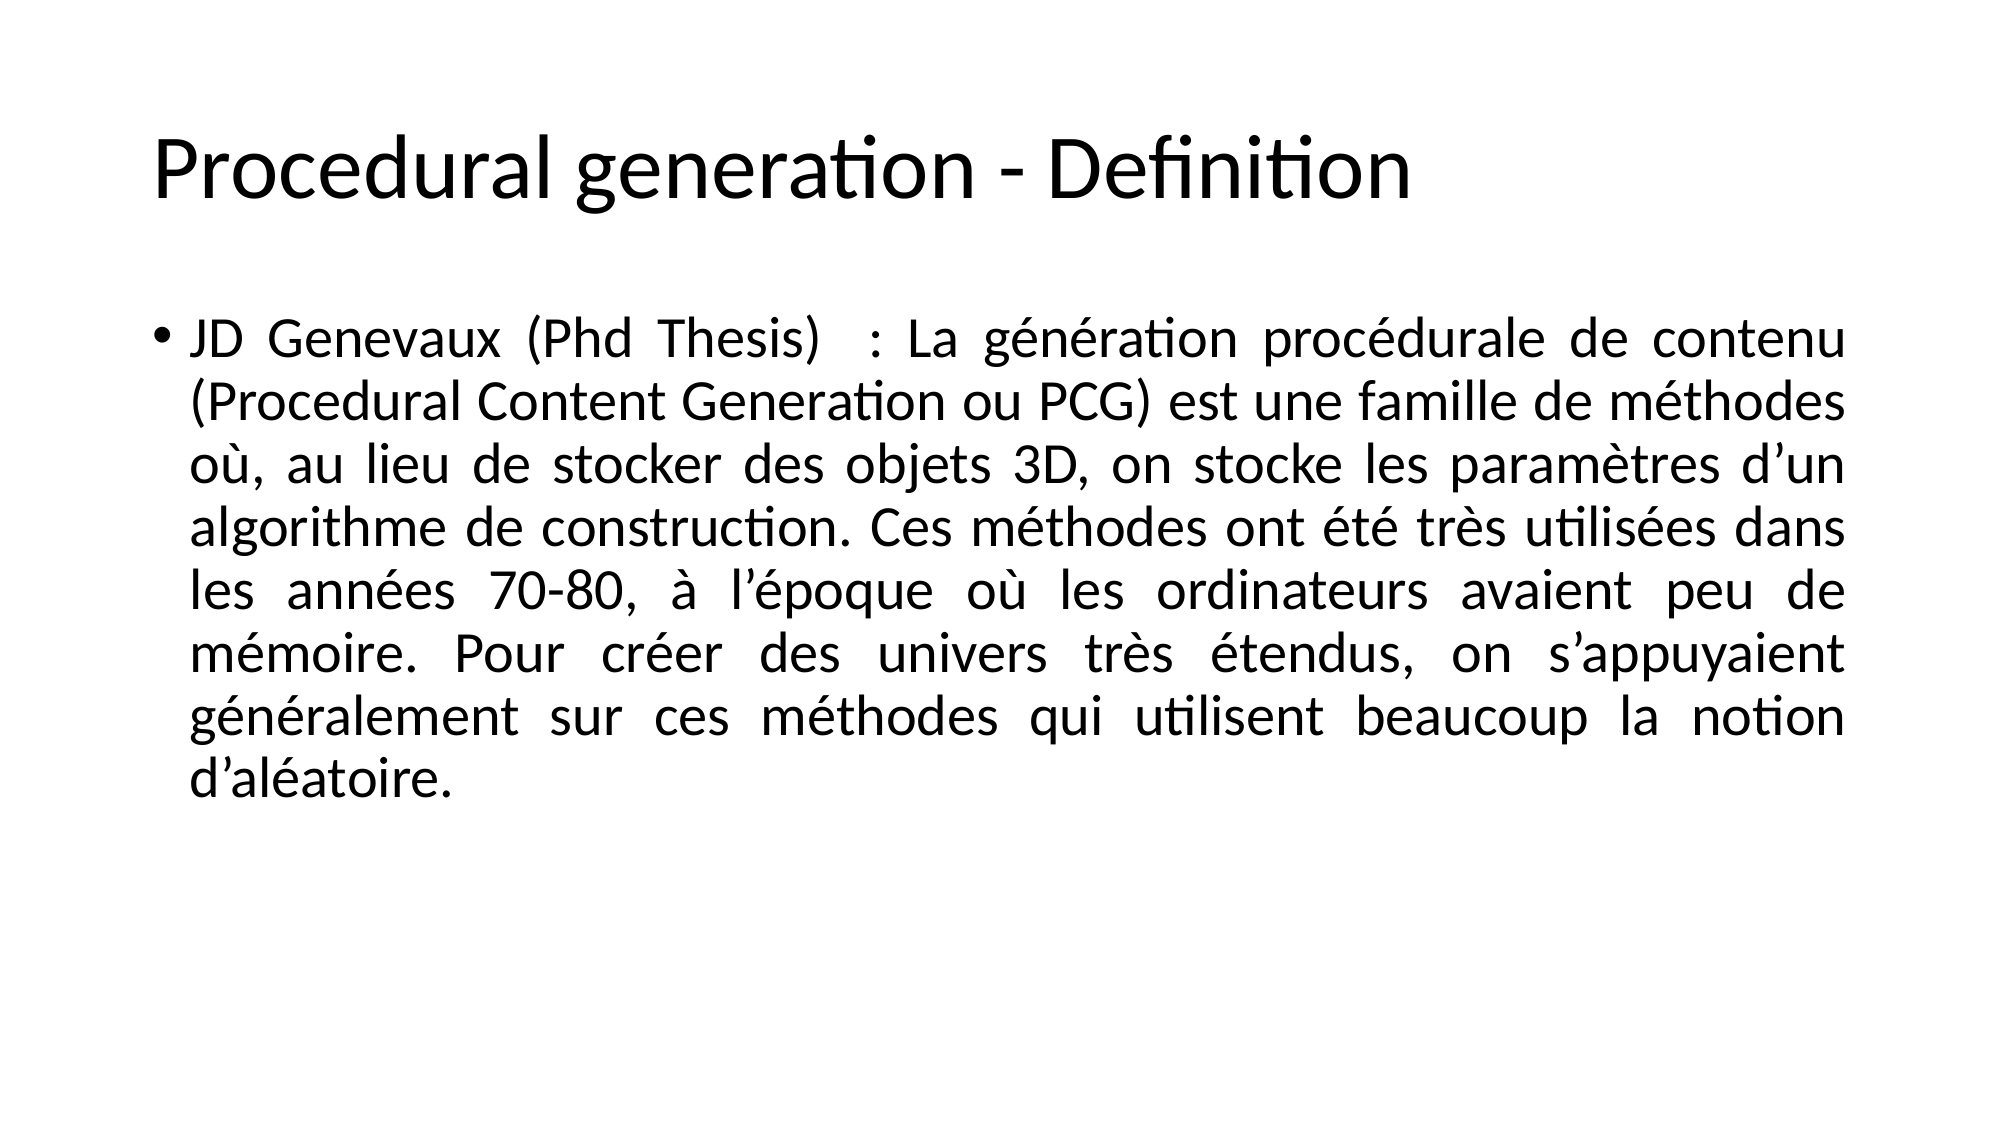

# Procedural generation - Definition
JD Genevaux (Phd Thesis)  : La génération procédurale de contenu (Procedural Content Generation ou PCG) est une famille de méthodes où, au lieu de stocker des objets 3D, on stocke les paramètres d’un algorithme de construction. Ces méthodes ont été très utilisées dans les années 70-80, à l’époque où les ordinateurs avaient peu de mémoire. Pour créer des univers très étendus, on s’appuyaient généralement sur ces méthodes qui utilisent beaucoup la notion d’aléatoire.